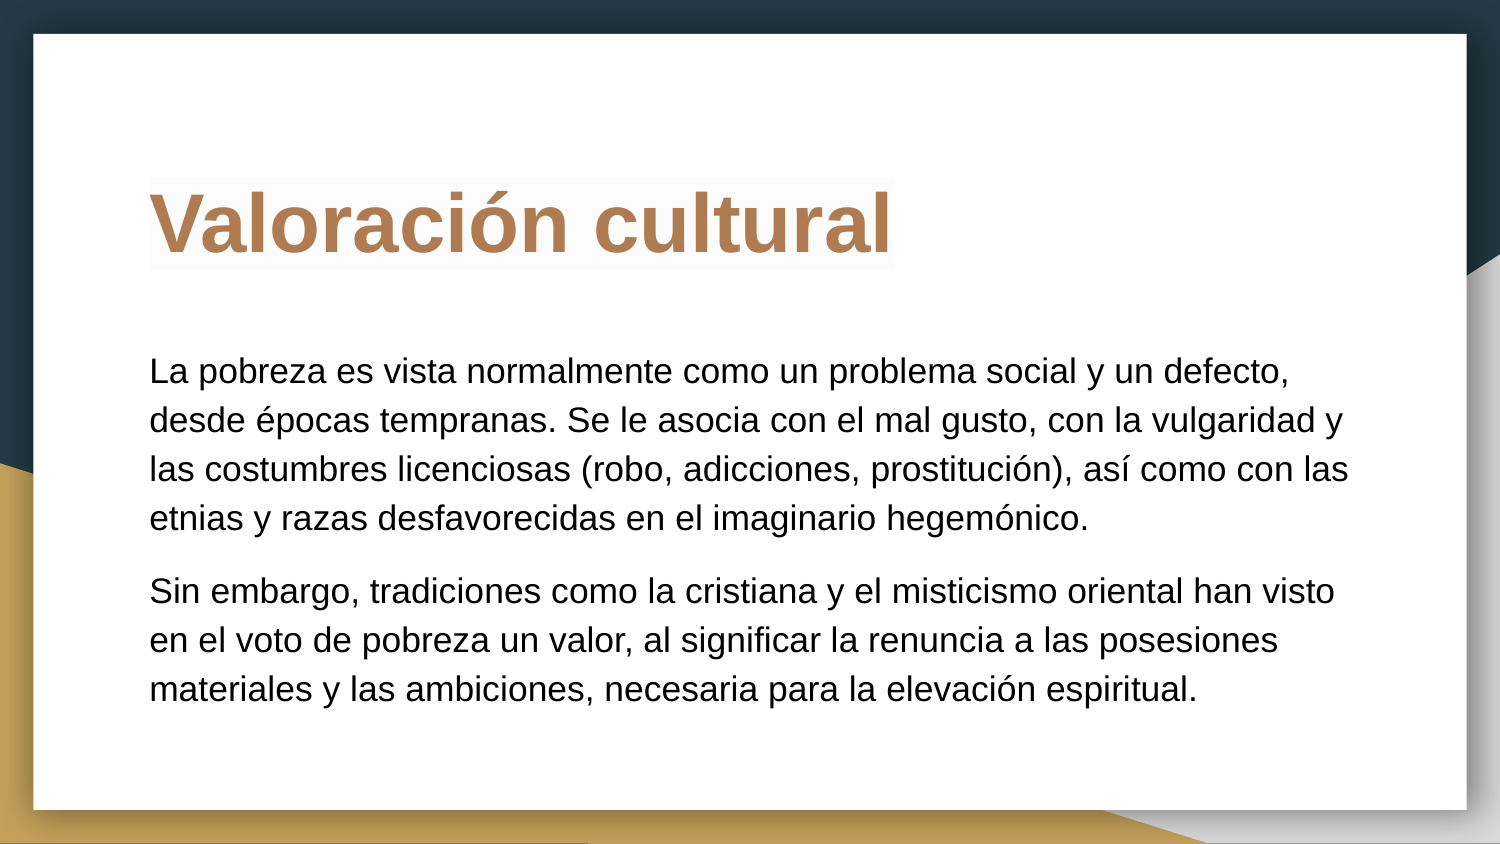

# Valoración cultural

La pobreza es vista normalmente como un problema social y un defecto, desde épocas tempranas. Se le asocia con el mal gusto, con la vulgaridad y las costumbres licenciosas (robo, adicciones, prostitución), así como con las etnias y razas desfavorecidas en el imaginario hegemónico.
Sin embargo, tradiciones como la cristiana y el misticismo oriental han visto en el voto de pobreza un valor, al significar la renuncia a las posesiones materiales y las ambiciones, necesaria para la elevación espiritual.